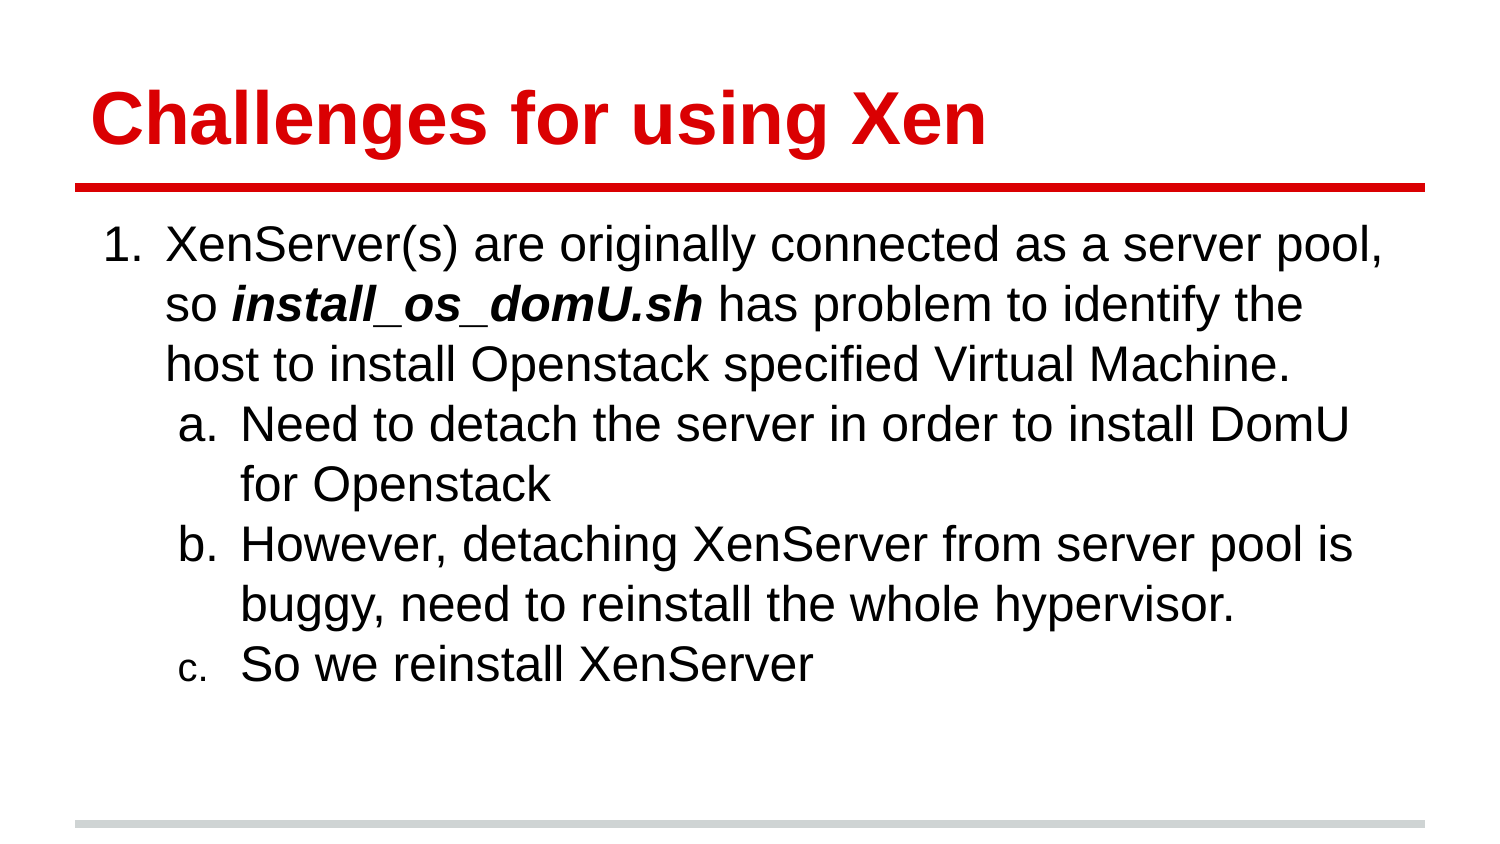

# Challenges for using Xen
XenServer(s) are originally connected as a server pool, so install_os_domU.sh has problem to identify the host to install Openstack specified Virtual Machine.
Need to detach the server in order to install DomU for Openstack
However, detaching XenServer from server pool is buggy, need to reinstall the whole hypervisor.
So we reinstall XenServer